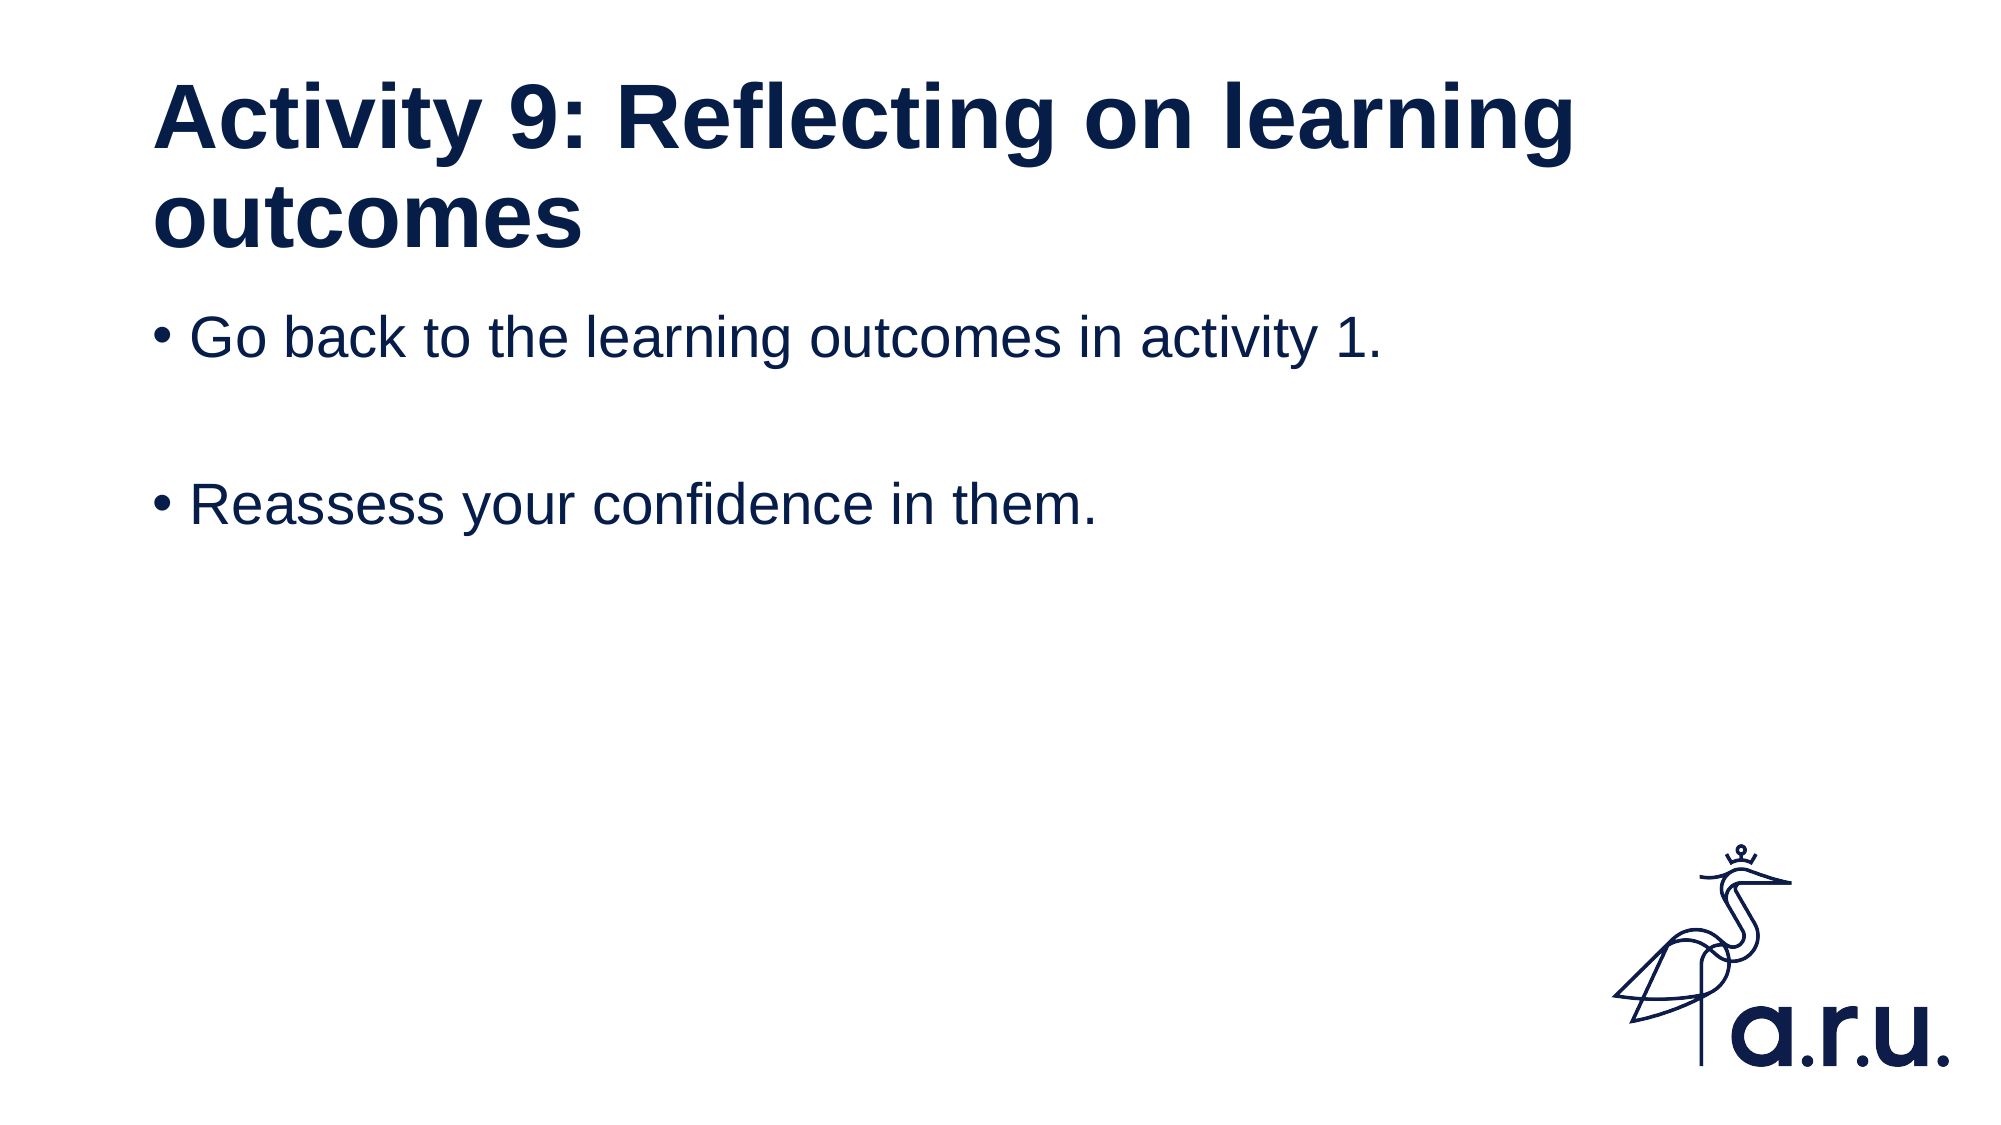

# Activity 9: Reflecting on learning outcomes
Go back to the learning outcomes in activity 1.

Reassess your confidence in them.